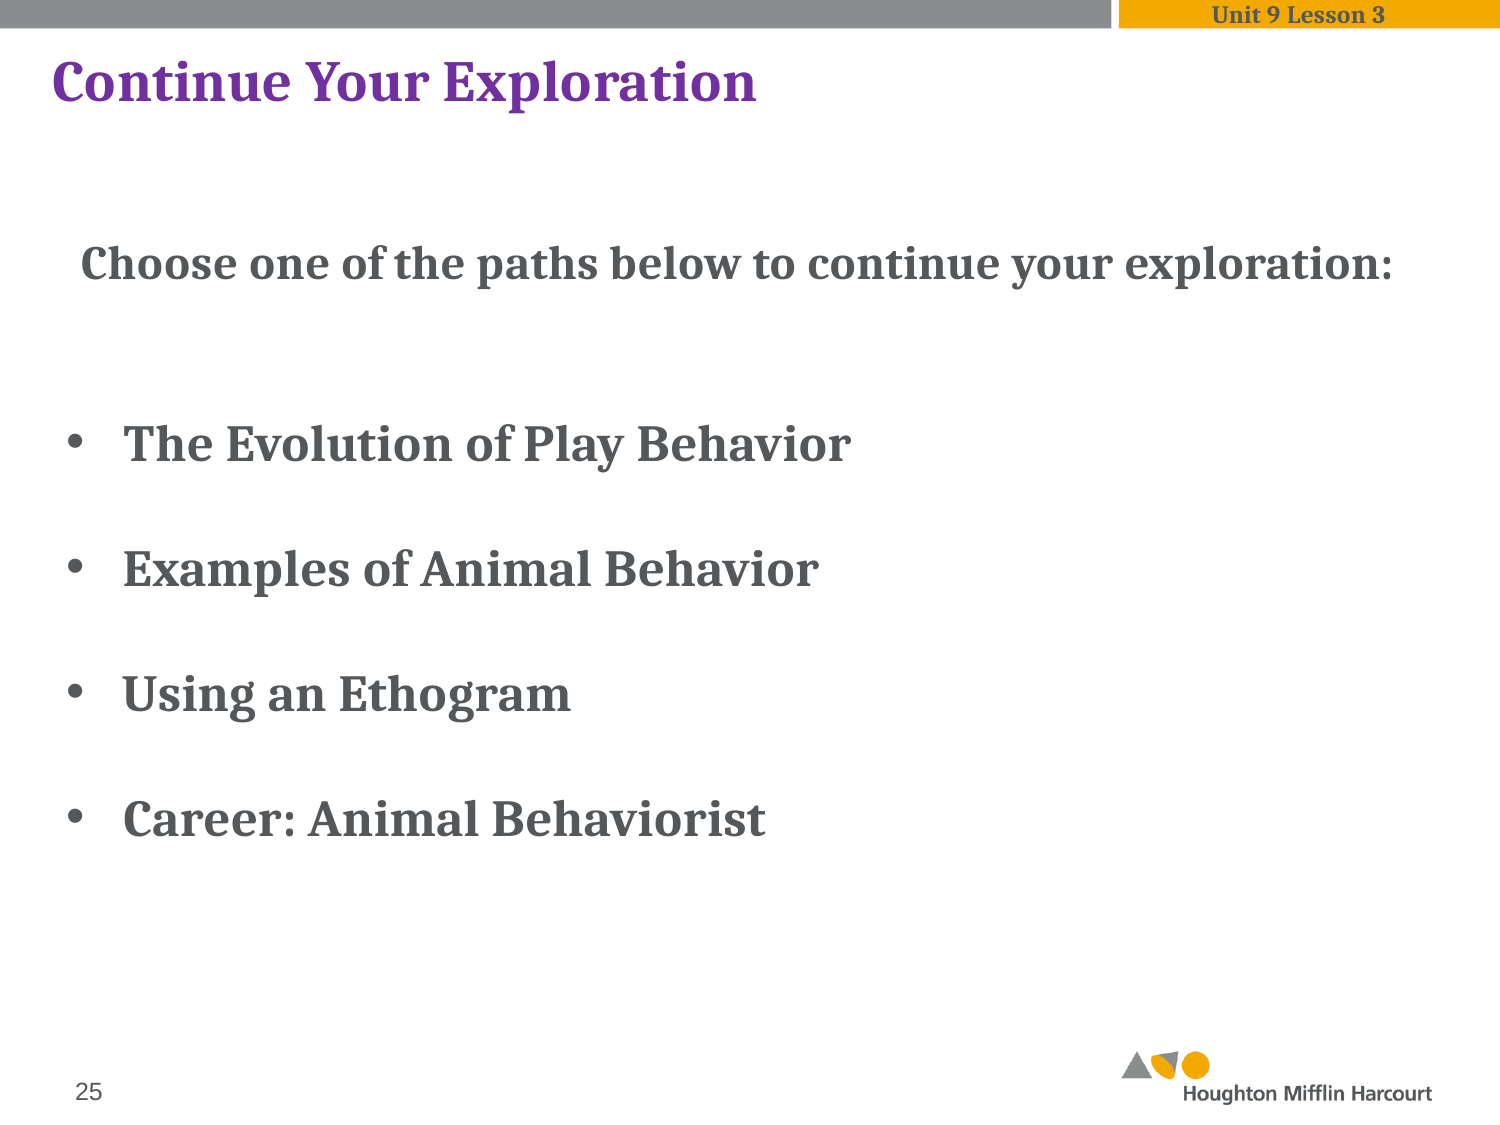

Unit 9 Lesson 3
Continue Your Exploration
Choose one of the paths below to continue your exploration:

The Evolution of Play Behavior

Examples of Animal Behavior

Using an Ethogram

Career: Animal Behaviorist

25